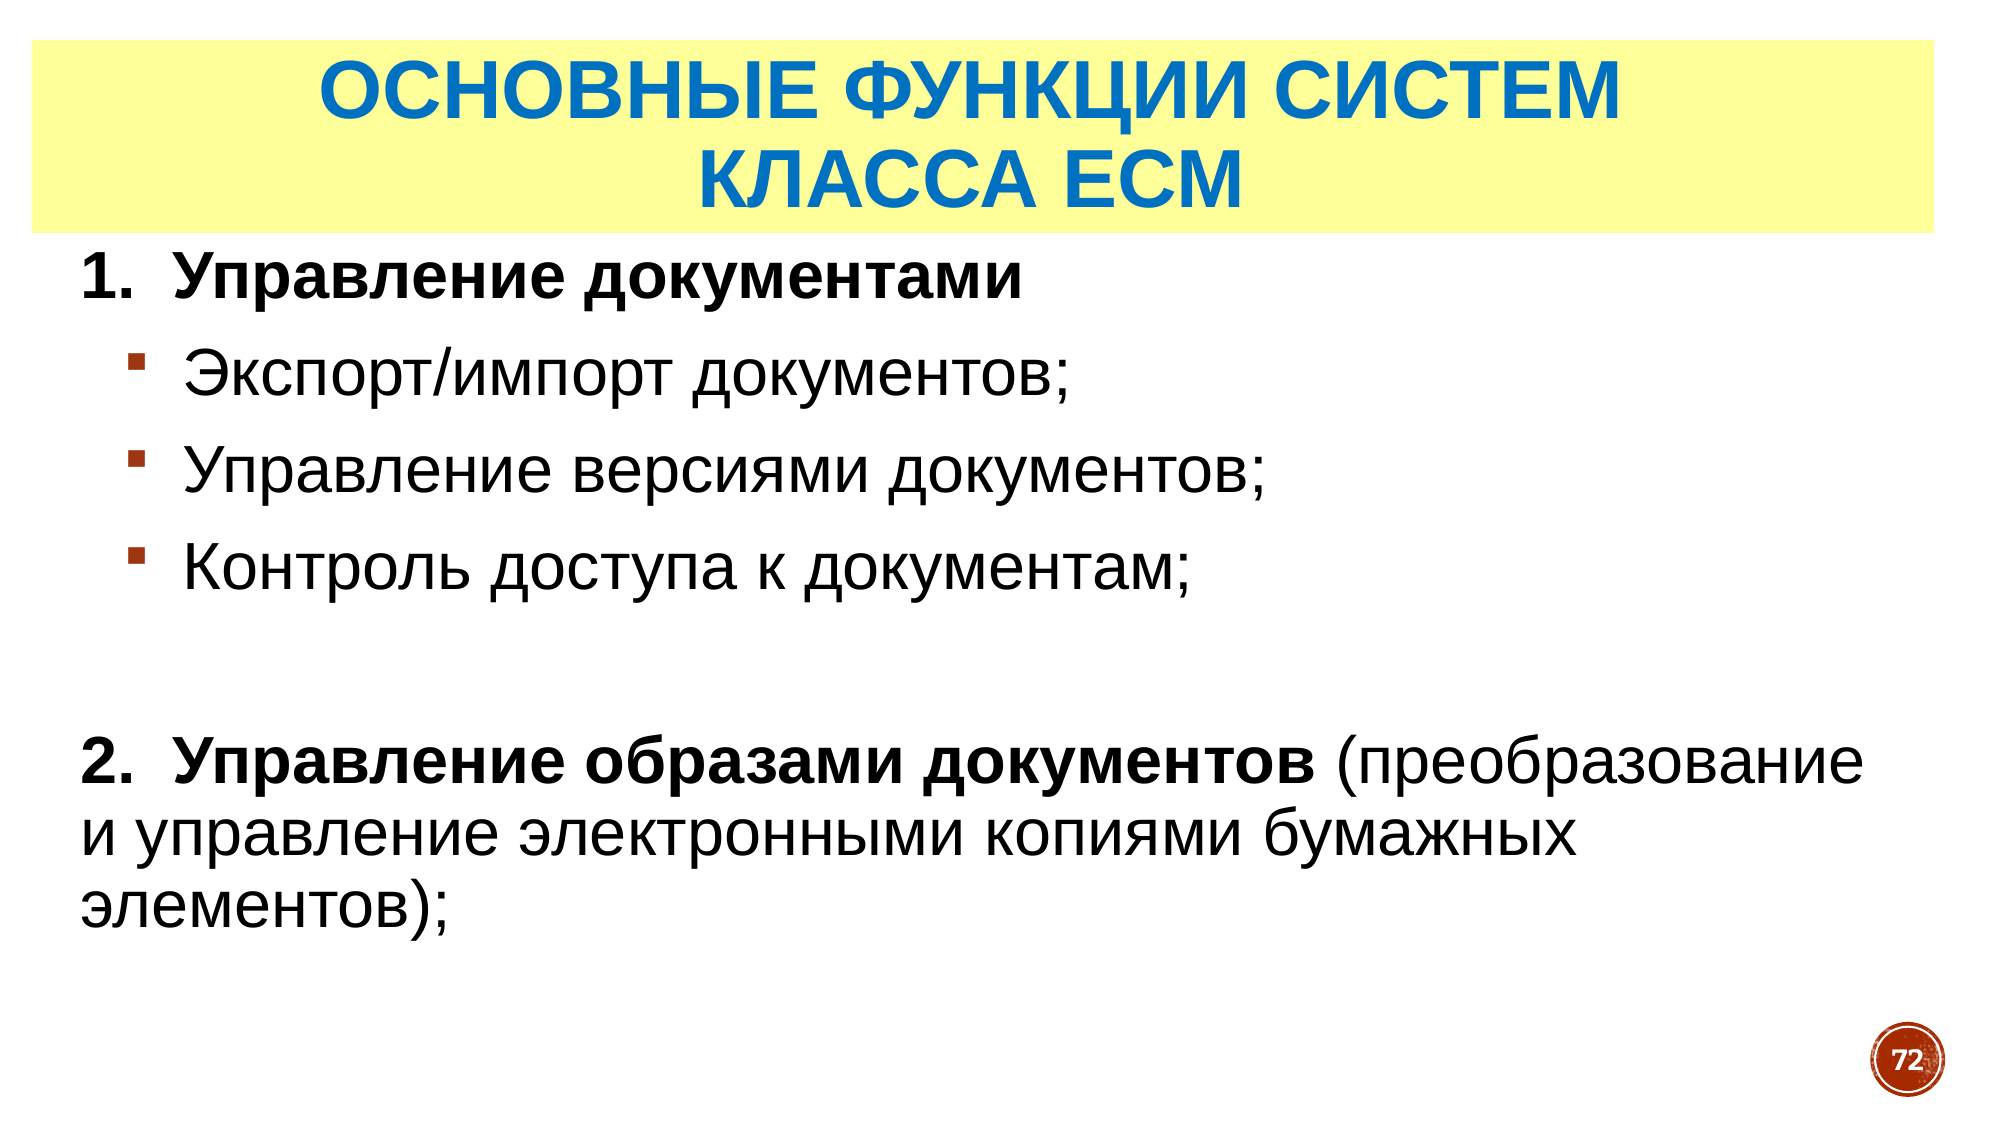

# Основные функции систем класса ECM
1.  Управление документами
Экспорт/импорт документов;
Управление версиями документов;
Контроль доступа к документам;

2.  Управление образами документов (преобразование и управление электронными копиями бумажных элементов);
72